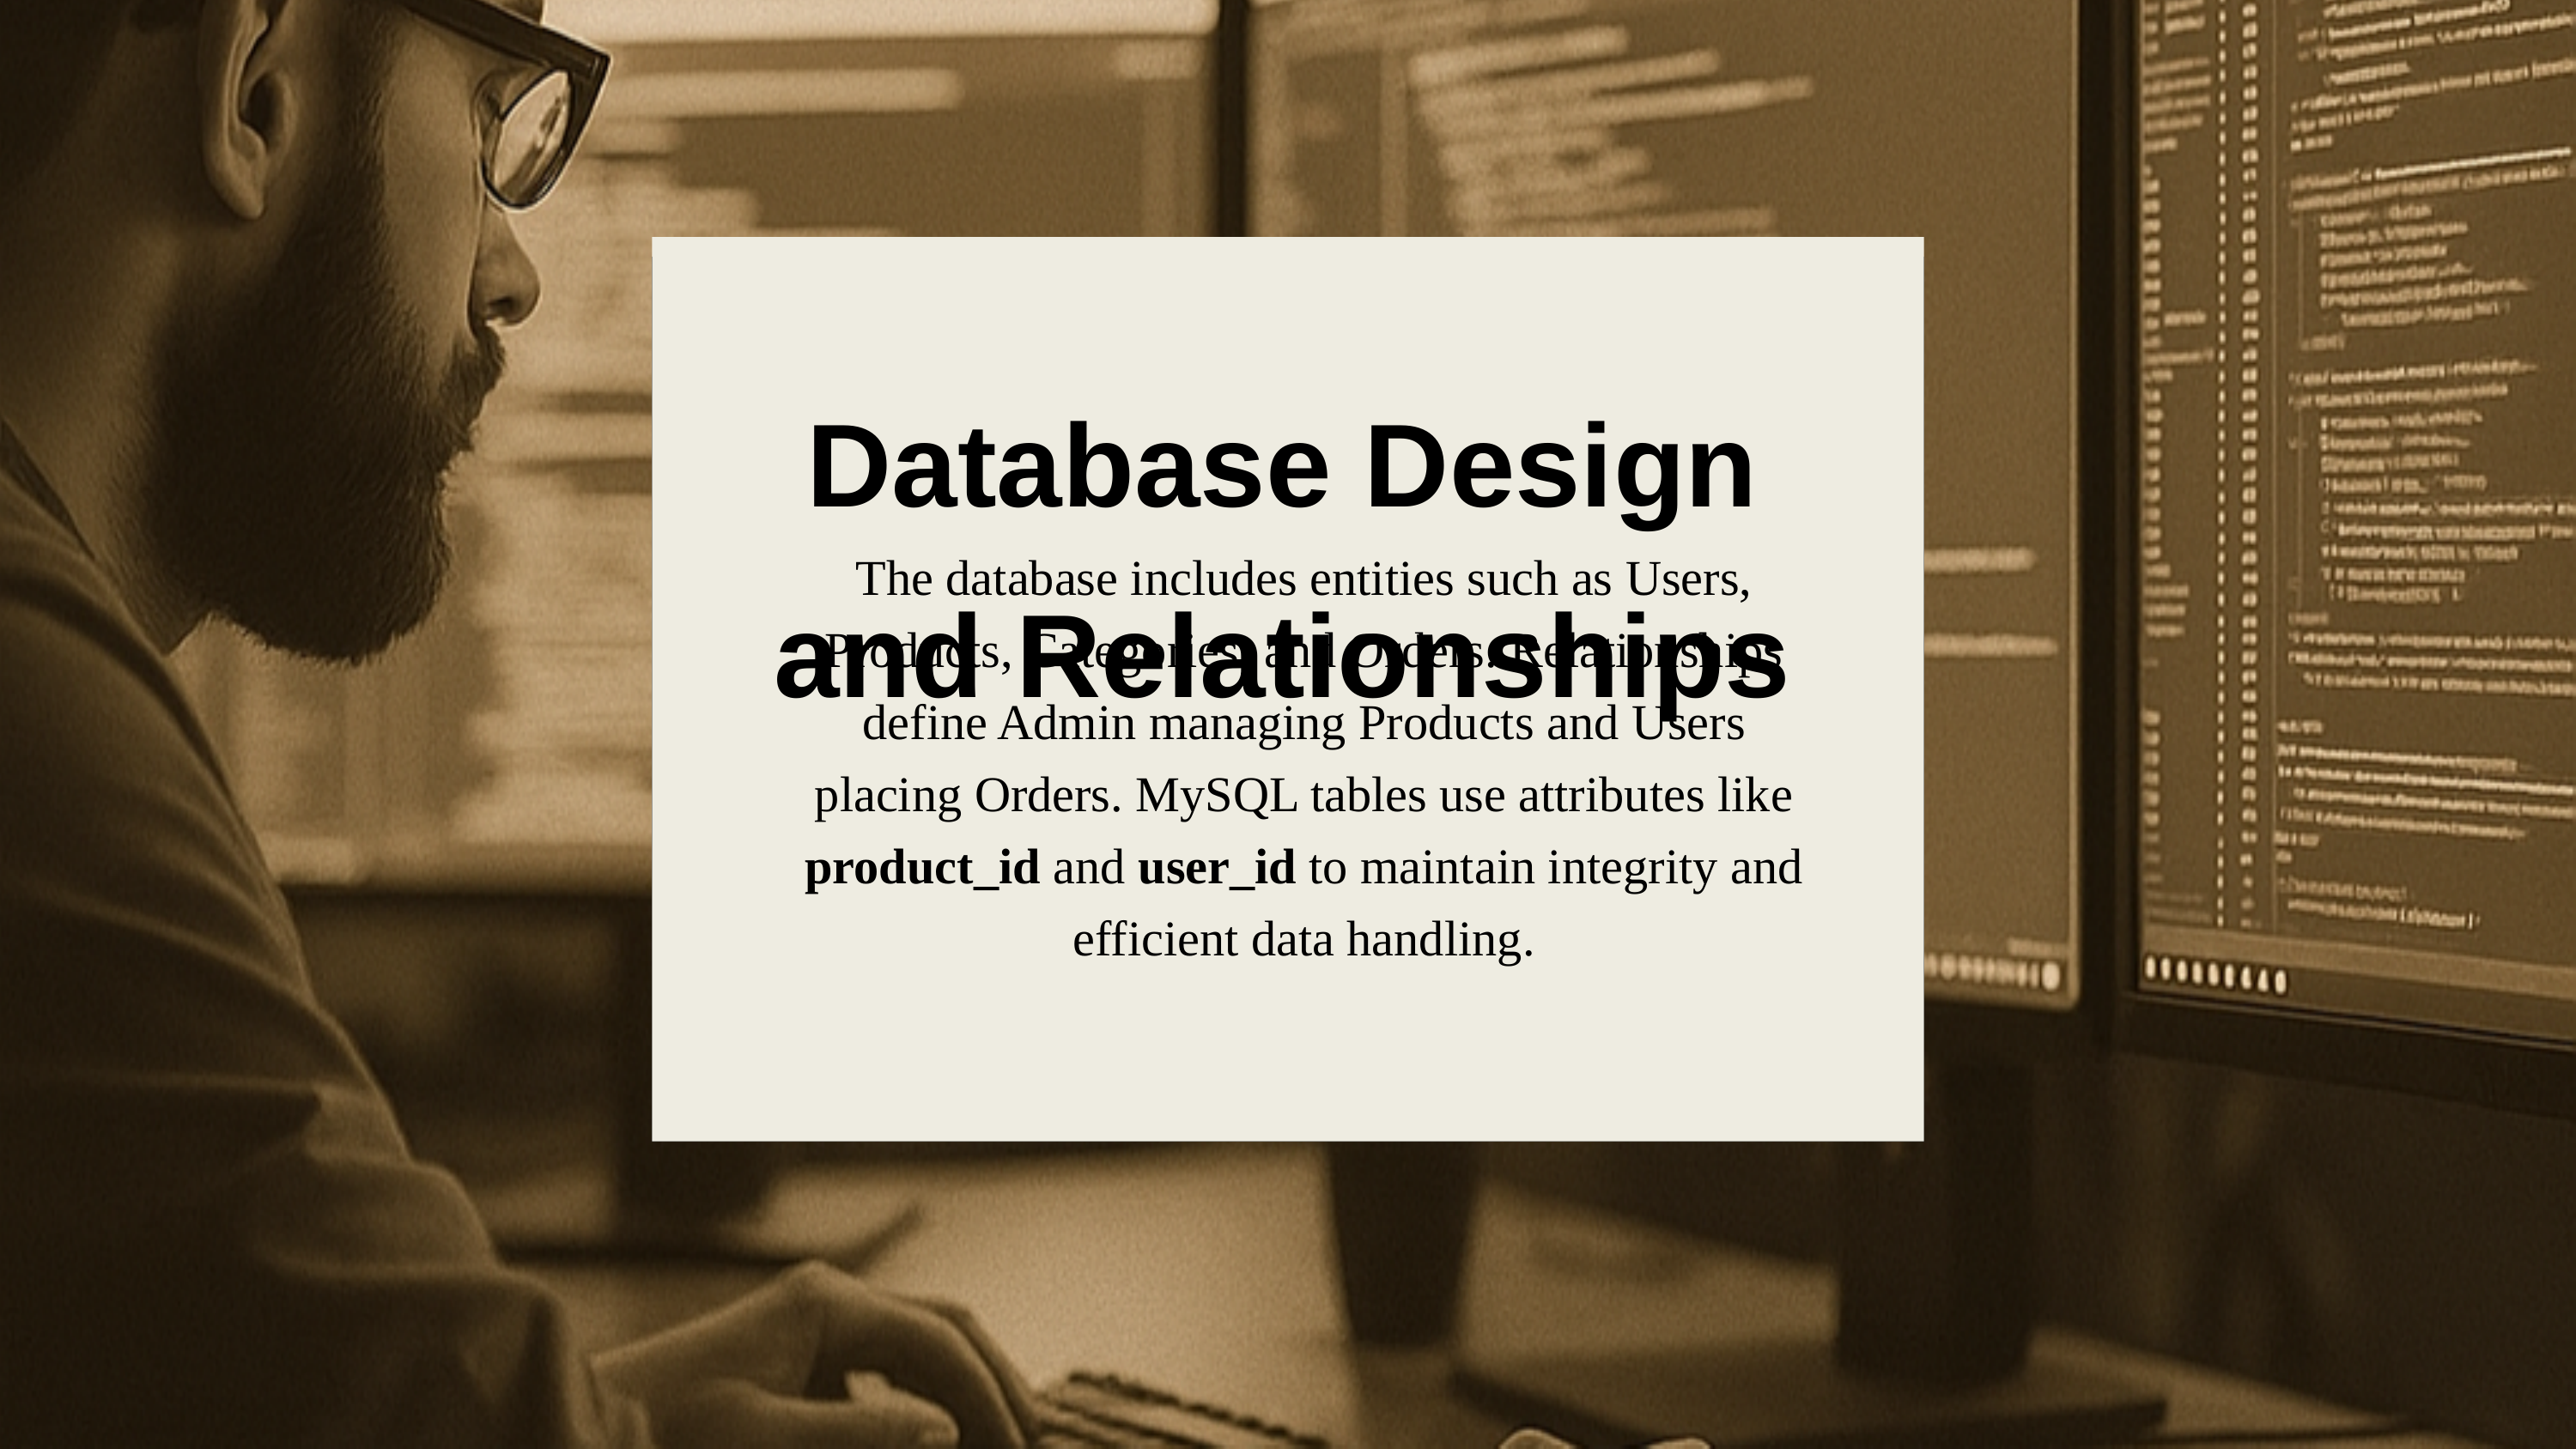

Database Design and Relationships
The database includes entities such as Users, Products, Categories, and Orders. Relationships define Admin managing Products and Users placing Orders. MySQL tables use attributes like product_id and user_id to maintain integrity and efficient data handling.